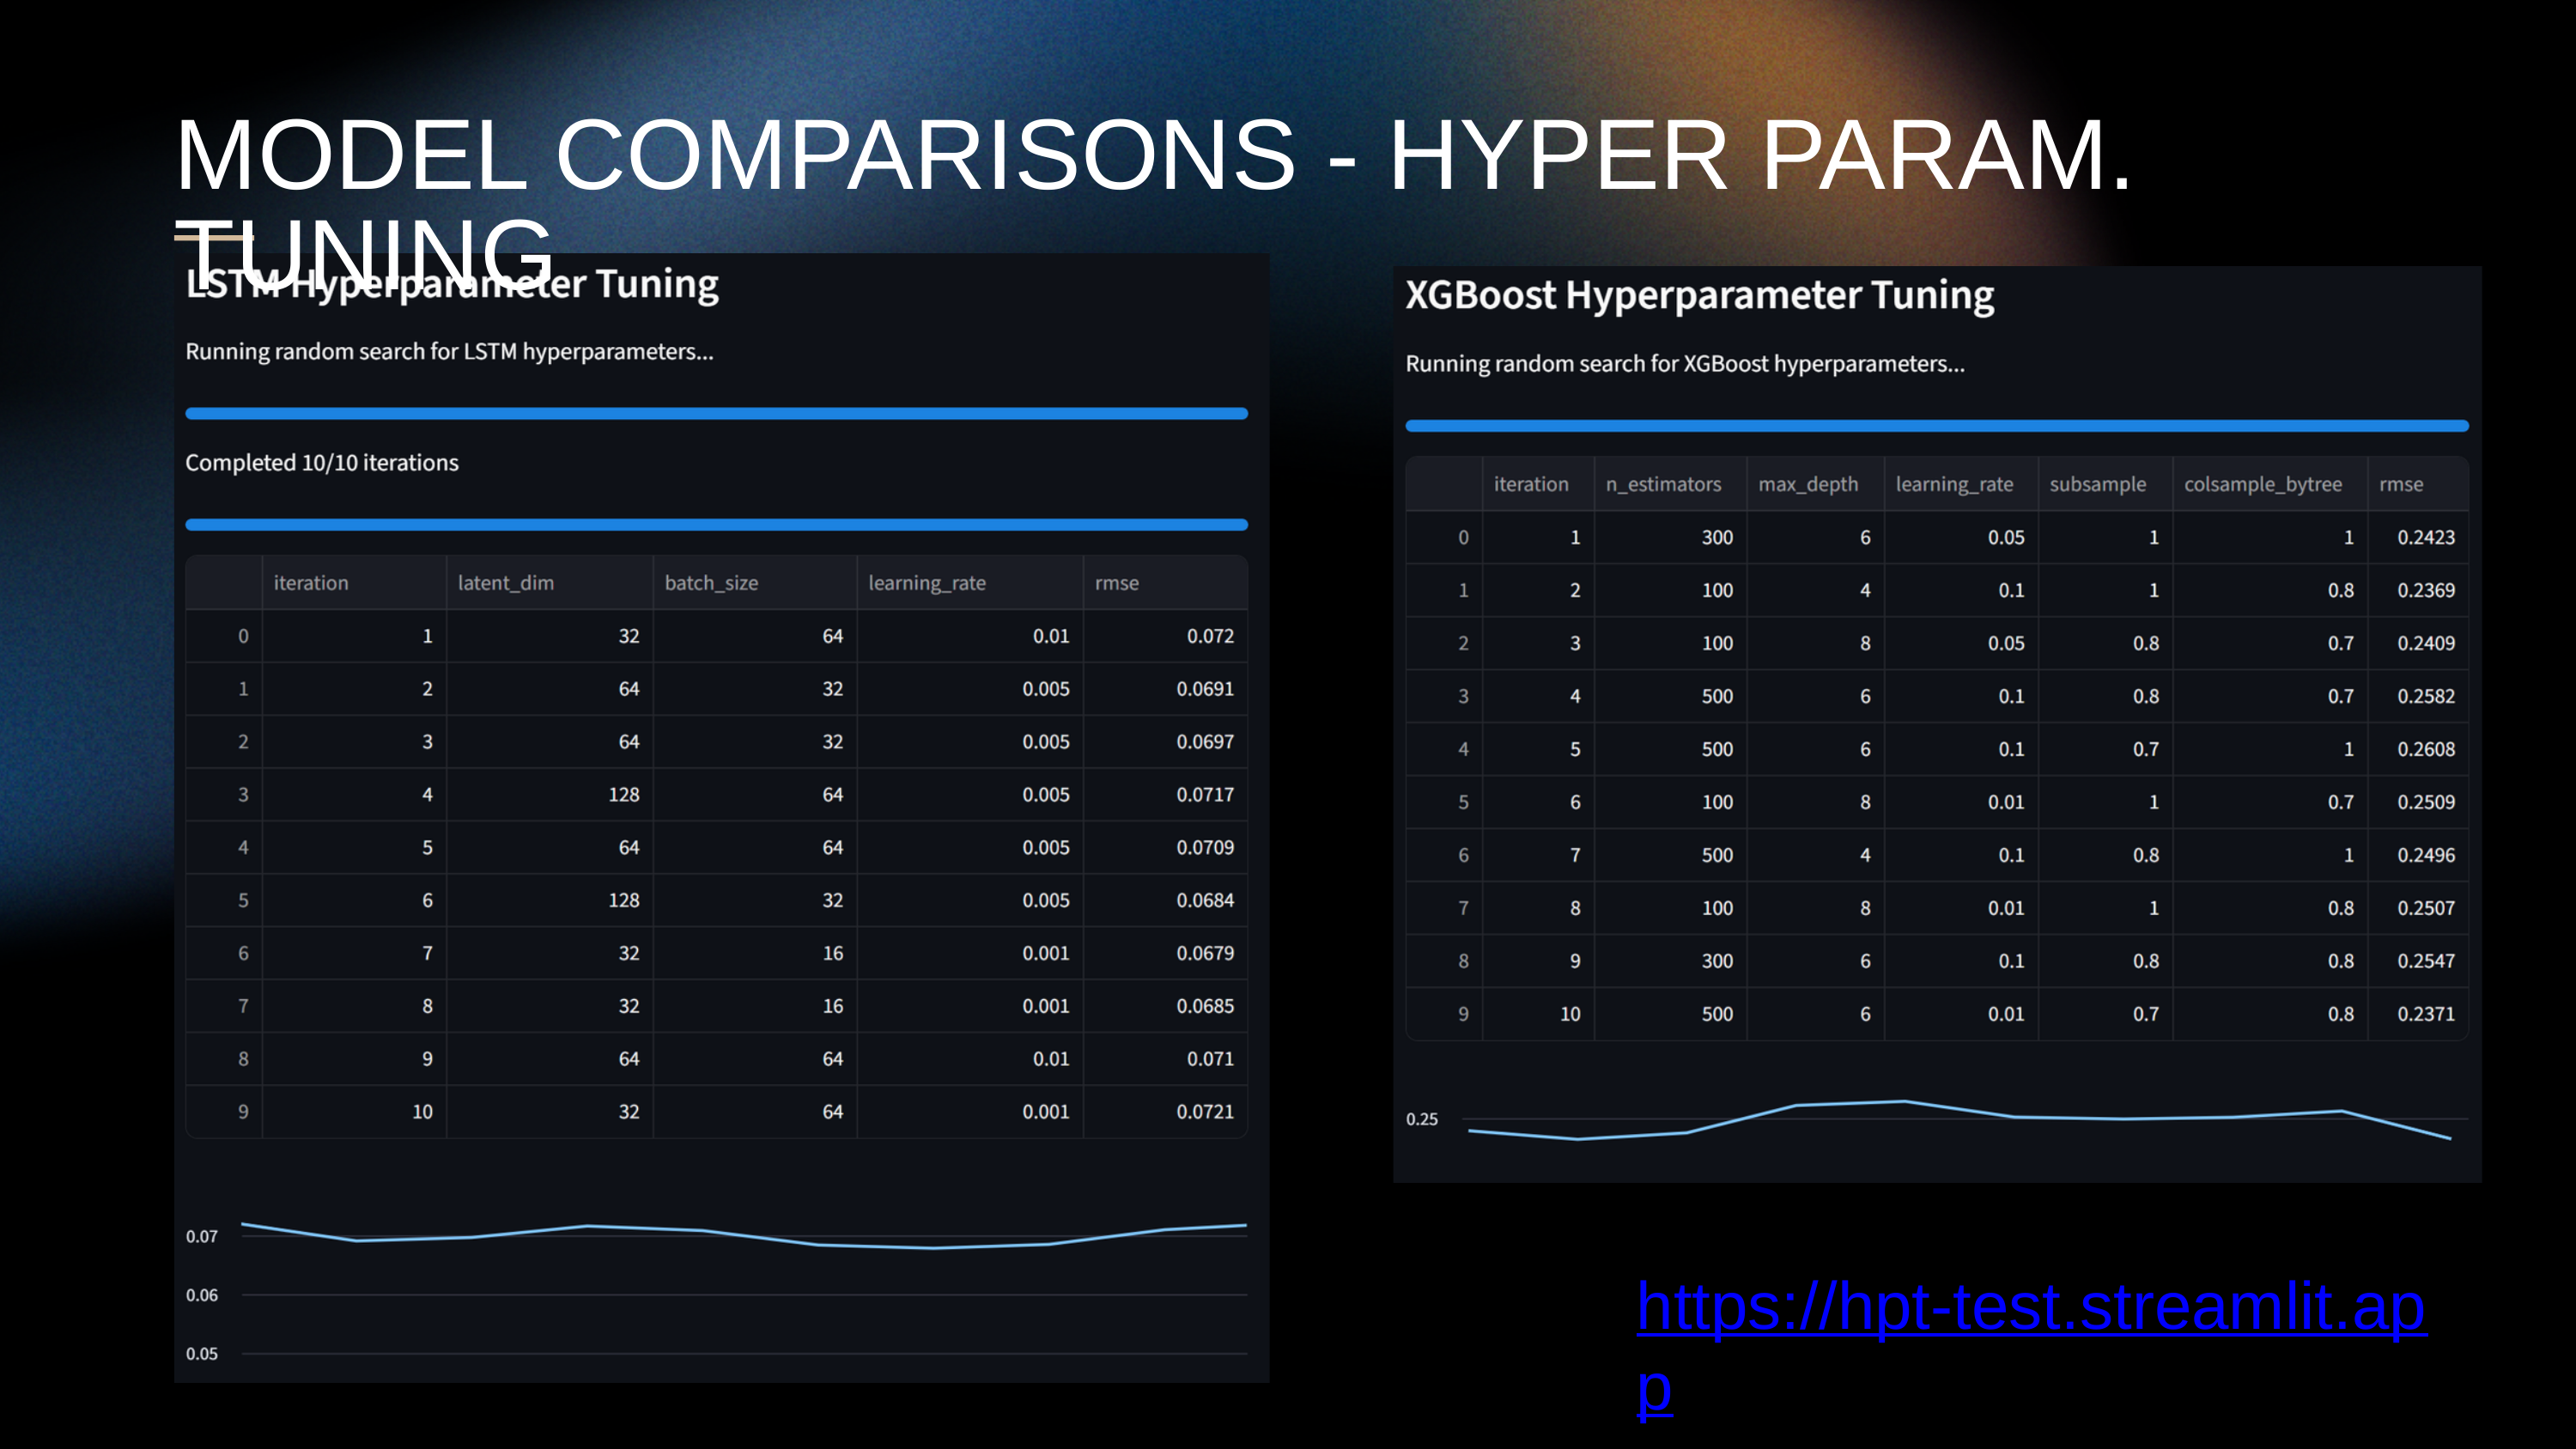

MODEL COMPARISONS - HYPER PARAM. TUNING

https://hpt-test.streamlit.app